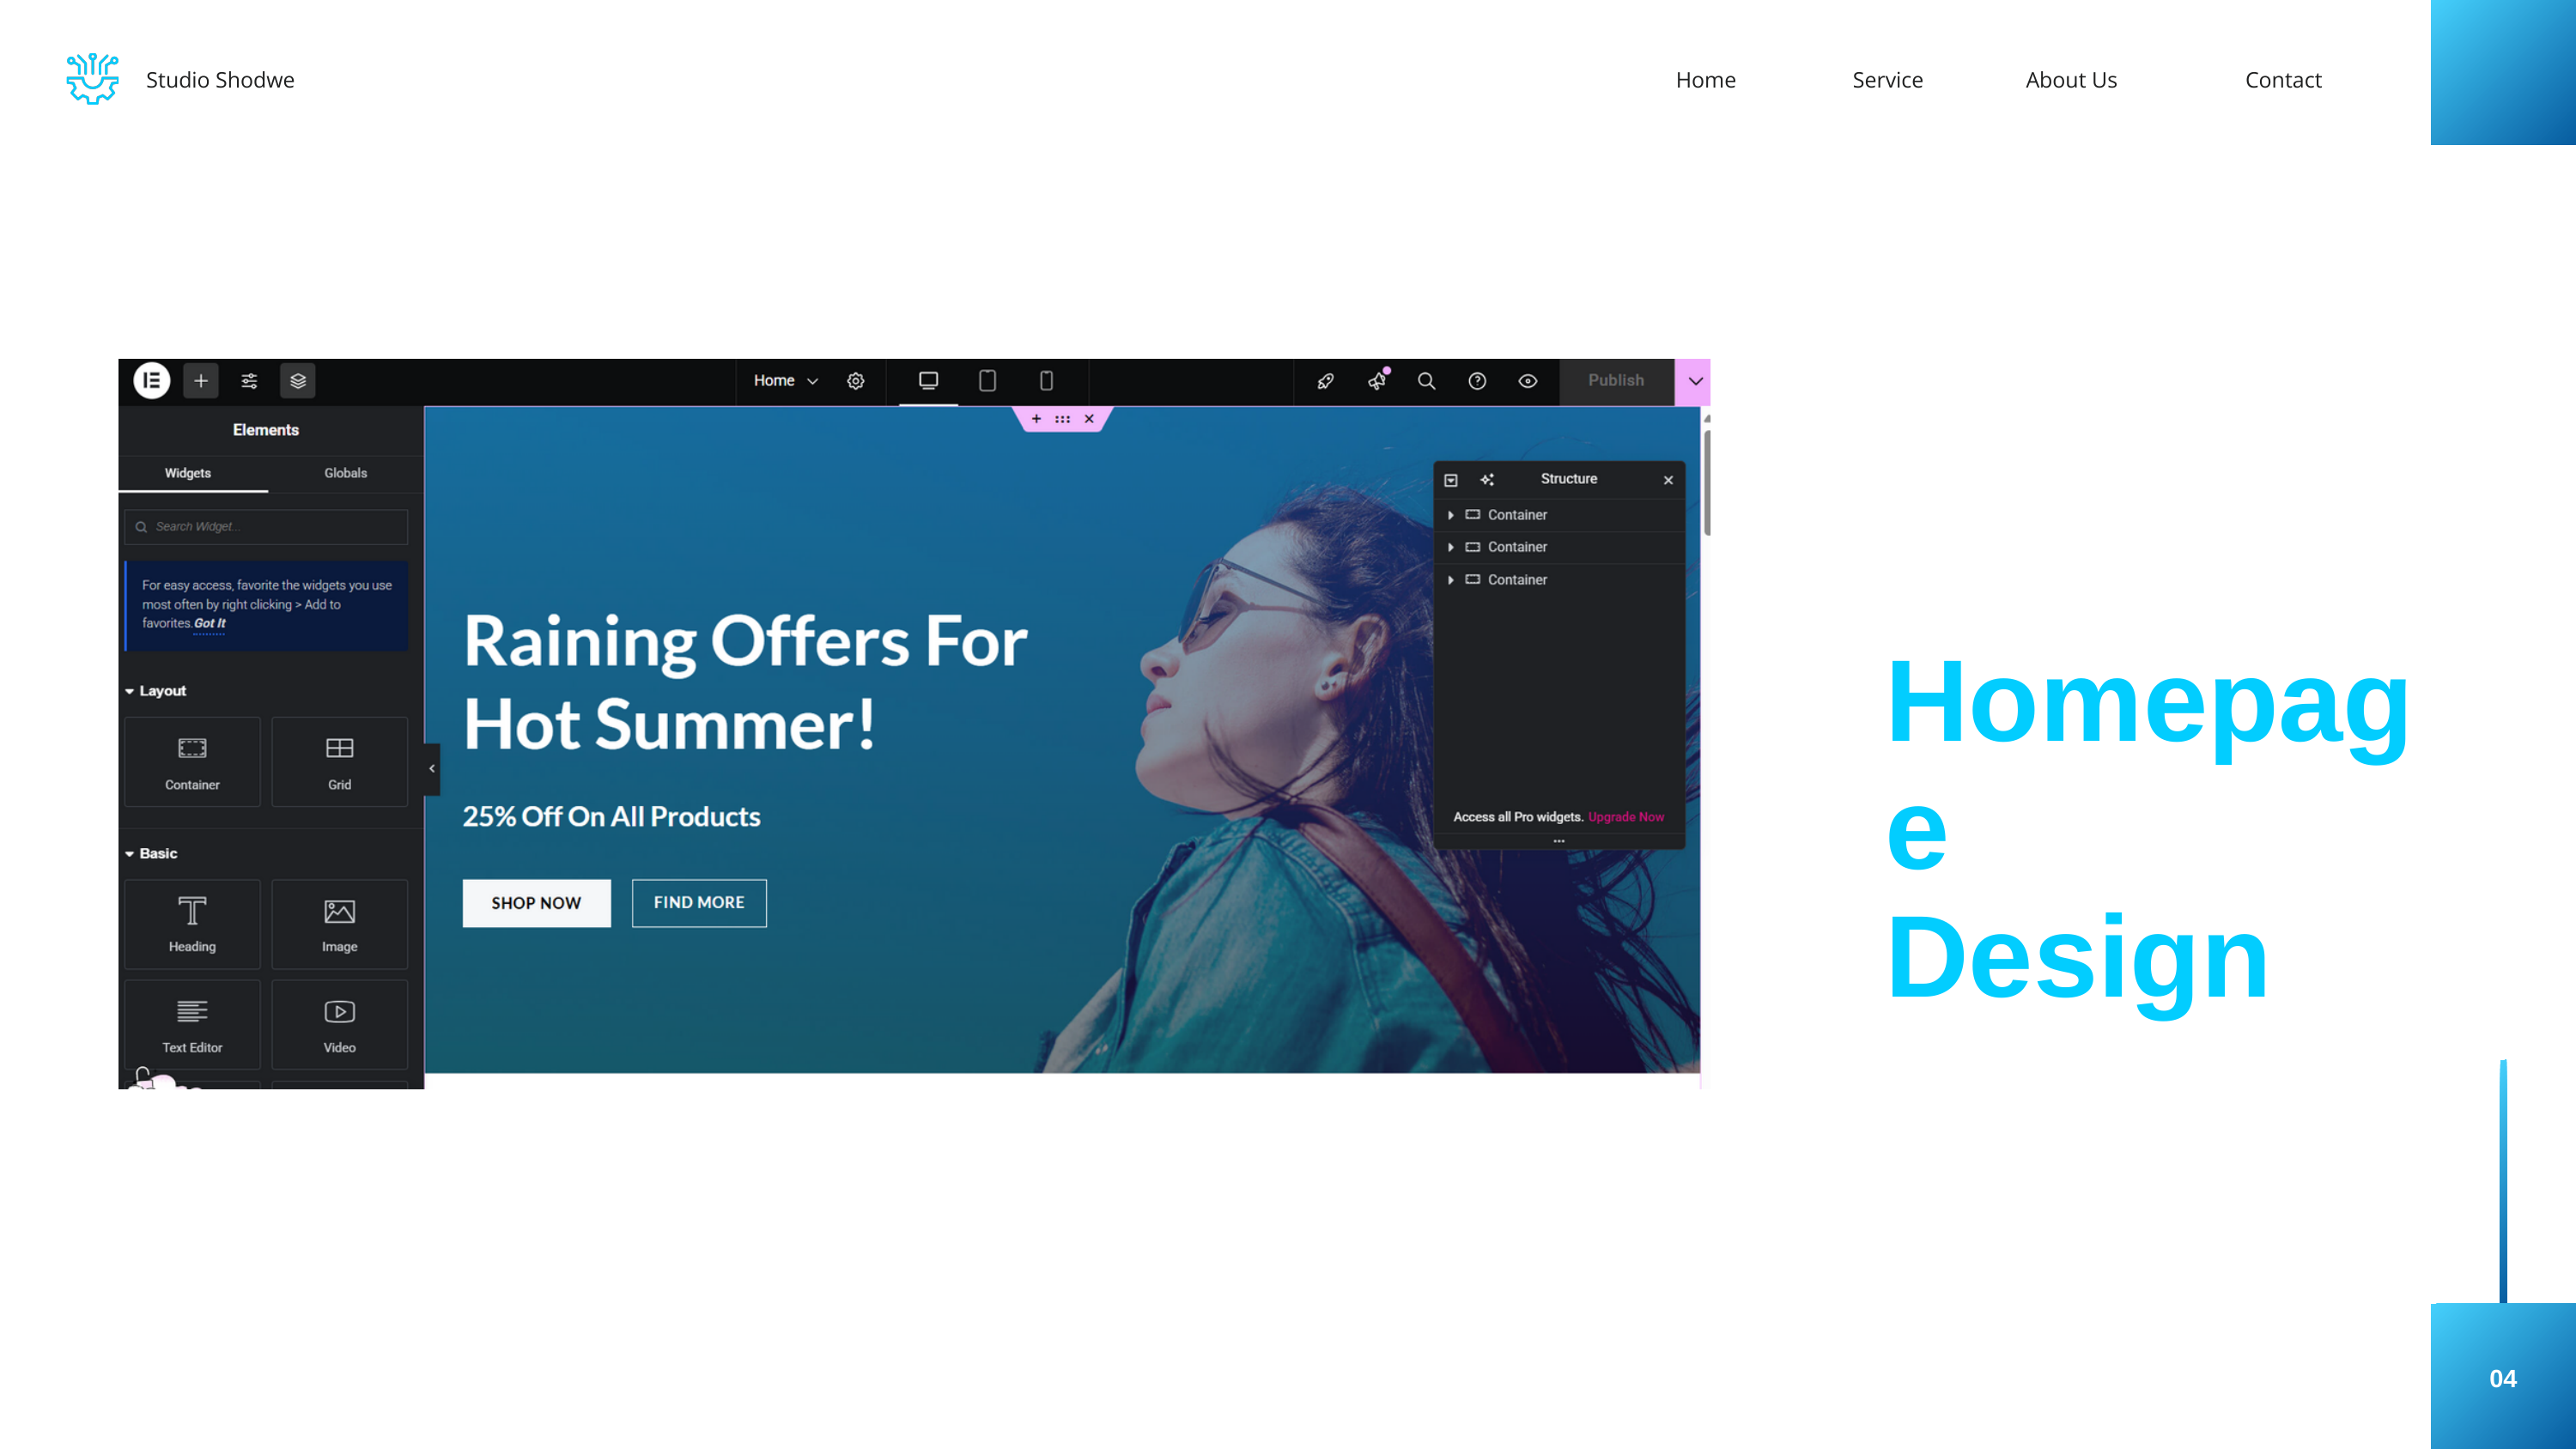

Studio Shodwe
Home
Service
About Us
Contact

Homepage
Design

04